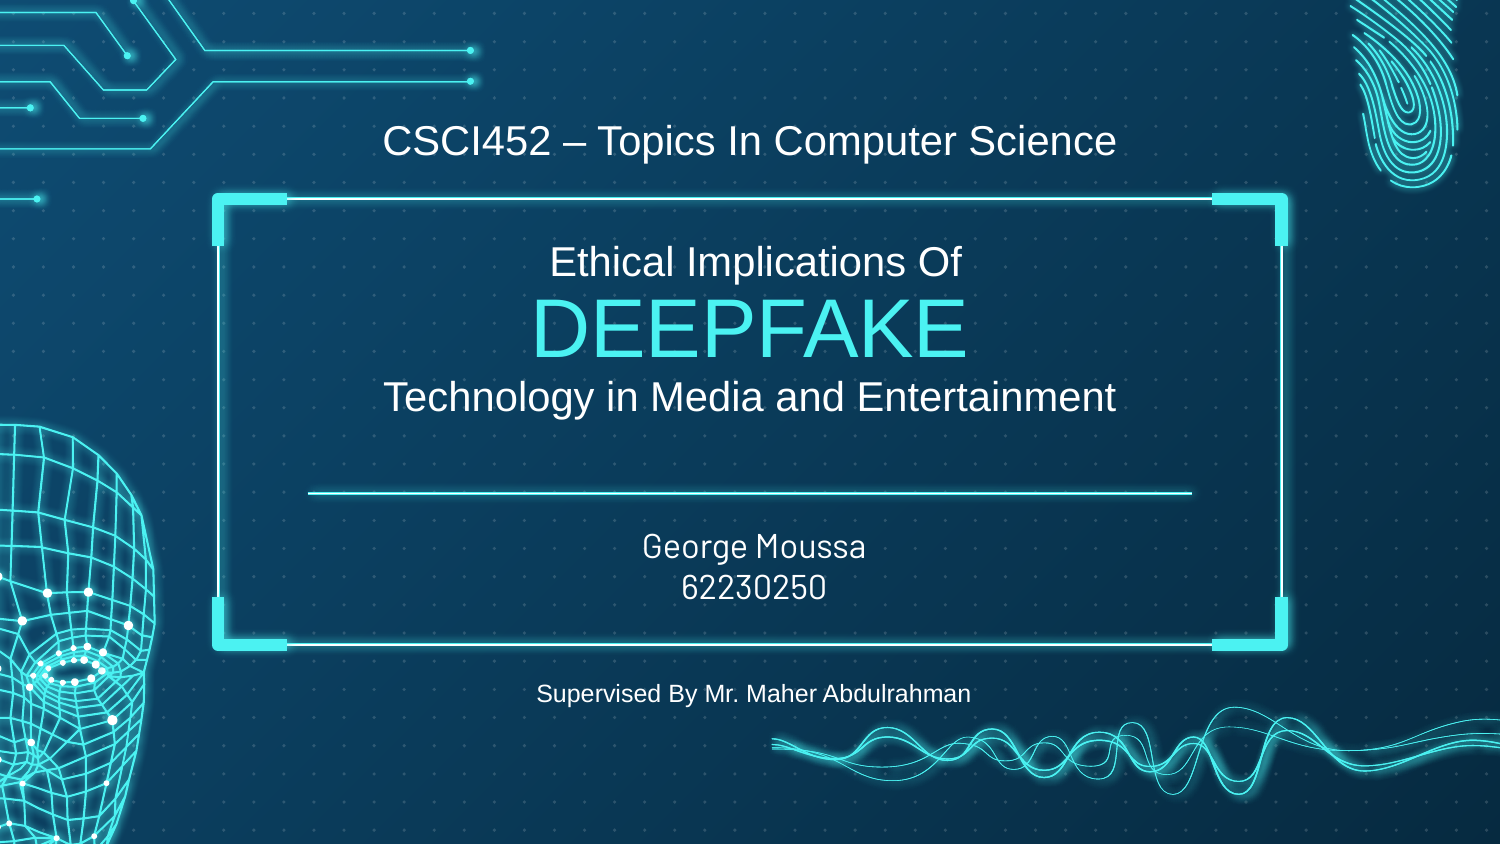

CSCI452 – Topics In Computer Science

# Ethical Implications Of DEEPFAKE Technology in Media and Entertainment
George Moussa 62230250

Supervised By Mr. Maher Abdulrahman